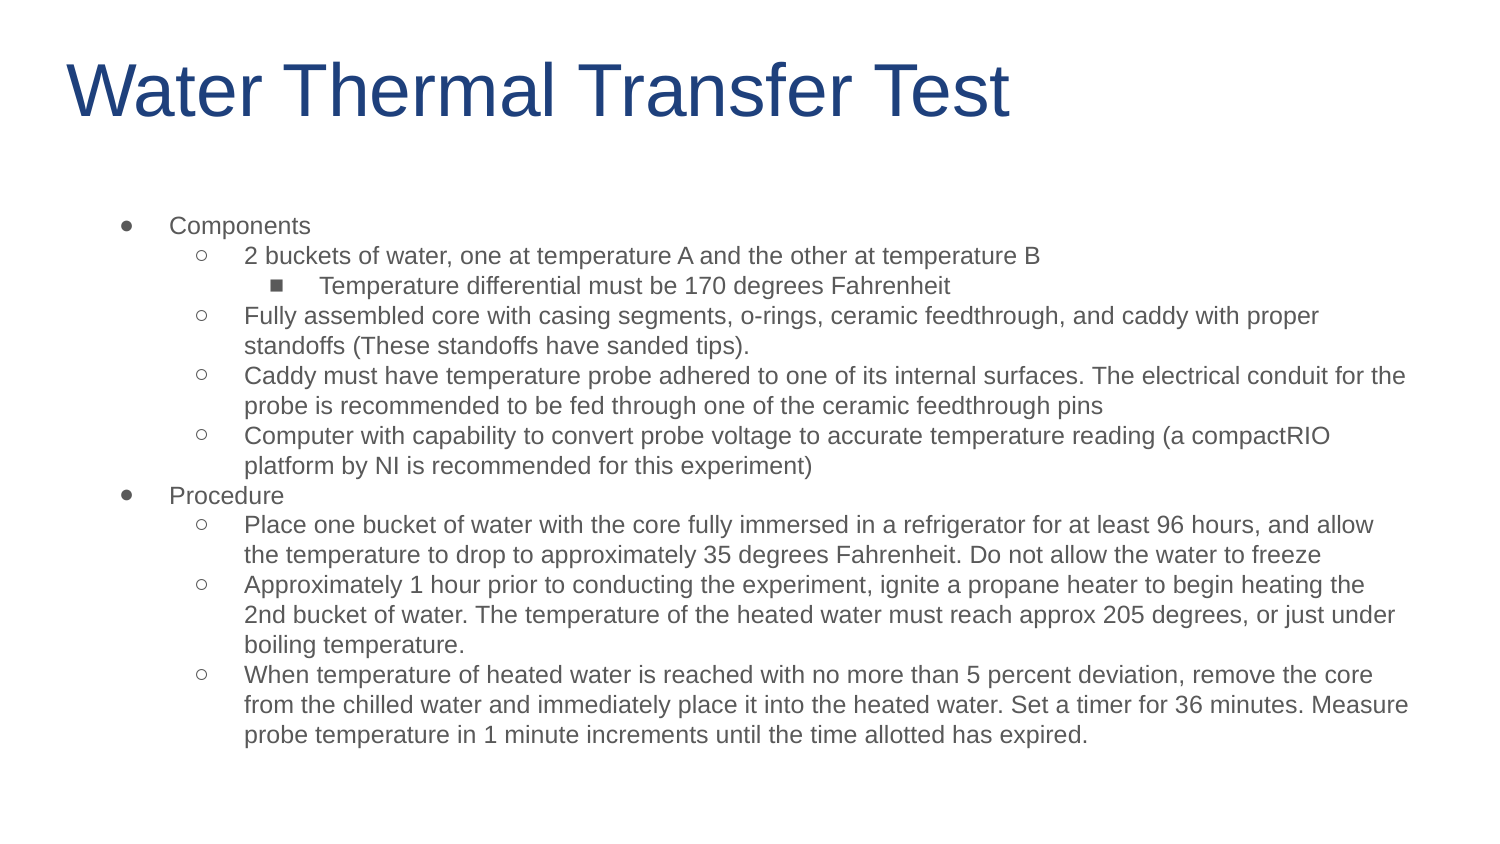

# Water Thermal Transfer Test
Components
2 buckets of water, one at temperature A and the other at temperature B
Temperature differential must be 170 degrees Fahrenheit
Fully assembled core with casing segments, o-rings, ceramic feedthrough, and caddy with proper standoffs (These standoffs have sanded tips).
Caddy must have temperature probe adhered to one of its internal surfaces. The electrical conduit for the probe is recommended to be fed through one of the ceramic feedthrough pins
Computer with capability to convert probe voltage to accurate temperature reading (a compactRIO platform by NI is recommended for this experiment)
Procedure
Place one bucket of water with the core fully immersed in a refrigerator for at least 96 hours, and allow the temperature to drop to approximately 35 degrees Fahrenheit. Do not allow the water to freeze
Approximately 1 hour prior to conducting the experiment, ignite a propane heater to begin heating the 2nd bucket of water. The temperature of the heated water must reach approx 205 degrees, or just under boiling temperature.
When temperature of heated water is reached with no more than 5 percent deviation, remove the core from the chilled water and immediately place it into the heated water. Set a timer for 36 minutes. Measure probe temperature in 1 minute increments until the time allotted has expired.